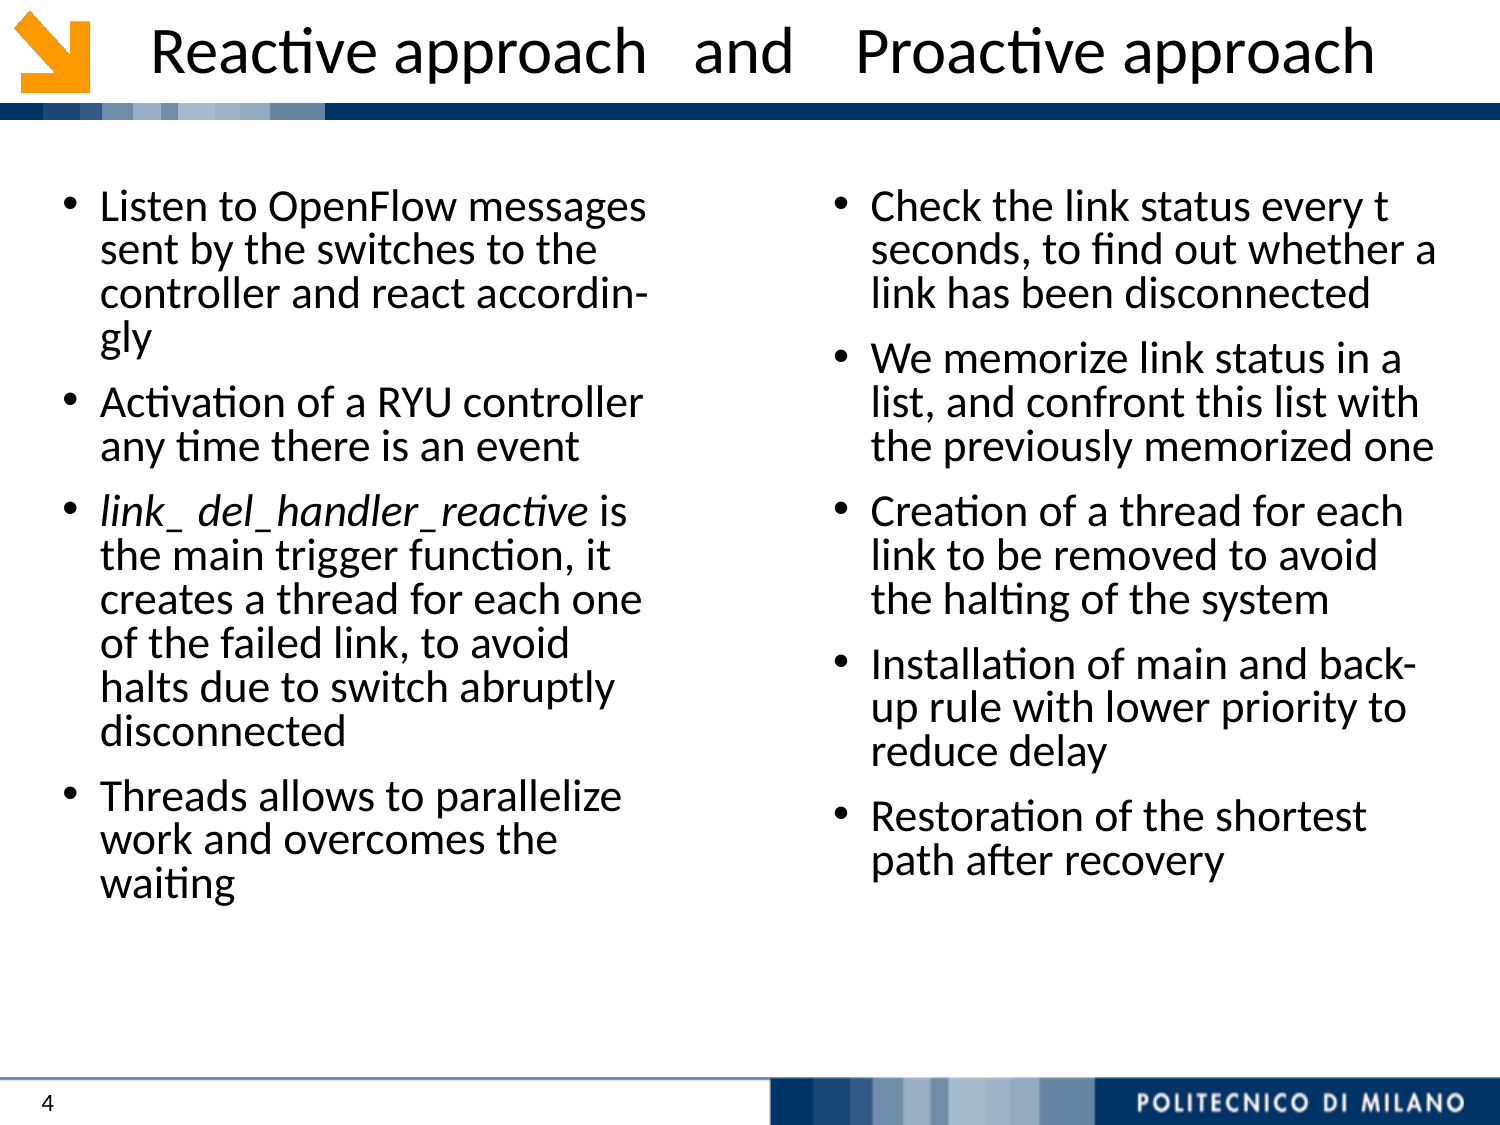

# Reactive approach   and    Proactive approach
Listen to OpenFlow messages sent by the switches to the controller and react accordin-gly
Activation of a RYU controller any time there is an event
link_ del_handler_reactive is the main trigger function, it creates a thread for each one of the failed link, to avoid halts due to switch abruptly disconnected
Threads allows to parallelize work and overcomes the waiting
Check the link status every t seconds, to find out whether a link has been disconnected
We memorize link status in a list, and confront this list with the previously memorized one
Creation of a thread for each link to be removed to avoid the halting of the system
Installation of main and back-up rule with lower priority to reduce delay
Restoration of the shortest path after recovery
4